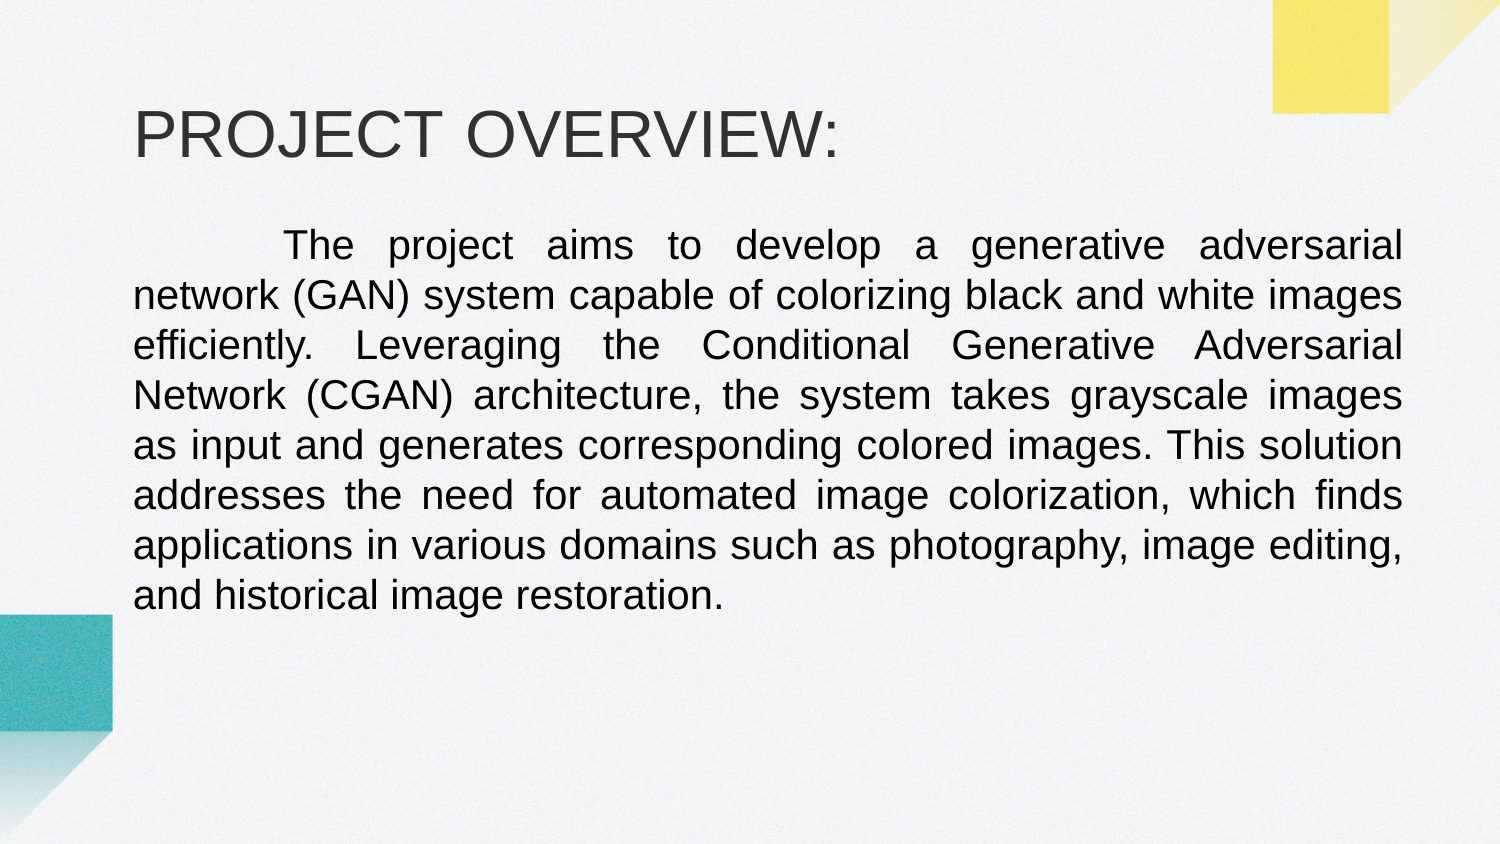

# PROJECT OVERVIEW:
	The project aims to develop a generative adversarial network (GAN) system capable of colorizing black and white images efficiently. Leveraging the Conditional Generative Adversarial Network (CGAN) architecture, the system takes grayscale images as input and generates corresponding colored images. This solution addresses the need for automated image colorization, which finds applications in various domains such as photography, image editing, and historical image restoration.